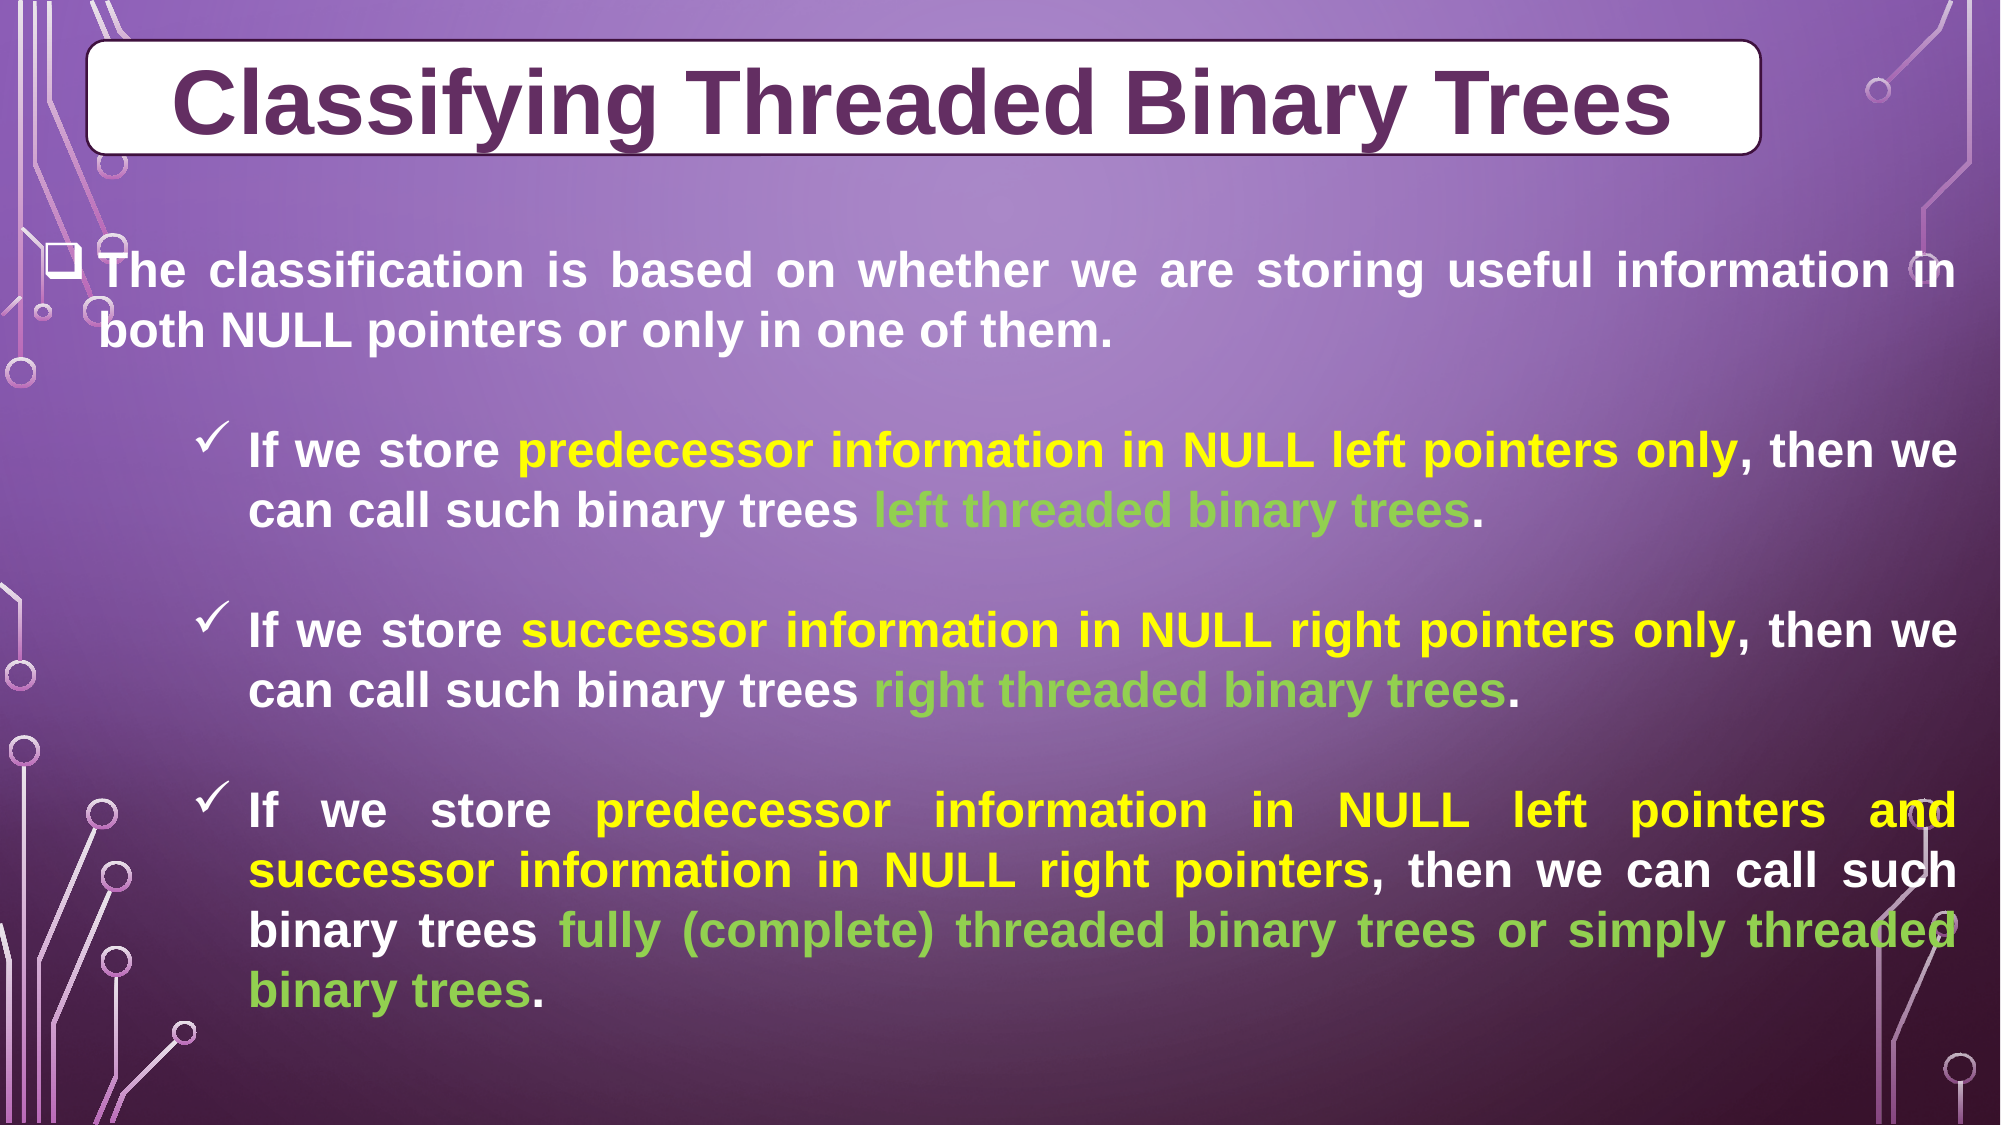

Classifying Threaded Binary Trees
The classification is based on whether we are storing useful information in both NULL pointers or only in one of them.

If we store predecessor information in NULL left pointers only, then we can call such binary trees left threaded binary trees.

If we store successor information in NULL right pointers only, then we can call such binary trees right threaded binary trees.

If we store predecessor information in NULL left pointers and successor information in NULL right pointers, then we can call such binary trees fully (complete) threaded binary trees or simply threaded binary trees.